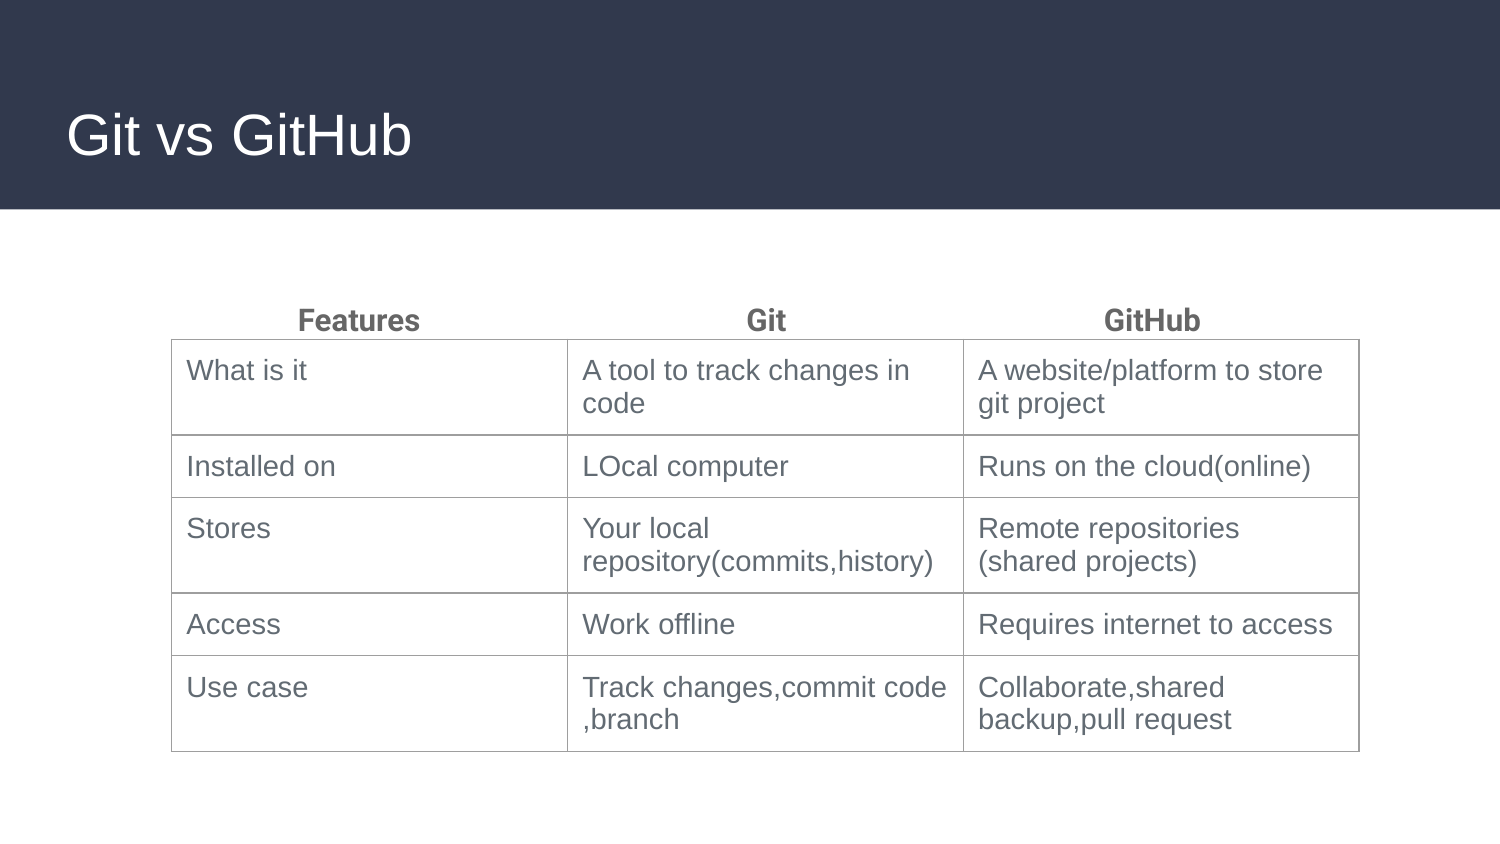

# Git vs GitHub

                            Features                                          Git                                         GitHub

| What is it | A tool to track changes in code | A website/platform to store git project |
| --- | --- | --- |
| Installed on | LOcal computer | Runs on the cloud(online) |
| Stores | Your local repository(commits,history) | Remote repositories (shared projects) |
| Access | Work offline | Requires internet to access |
| Use case | Track changes,commit code ,branch | Collaborate,shared backup,pull request |